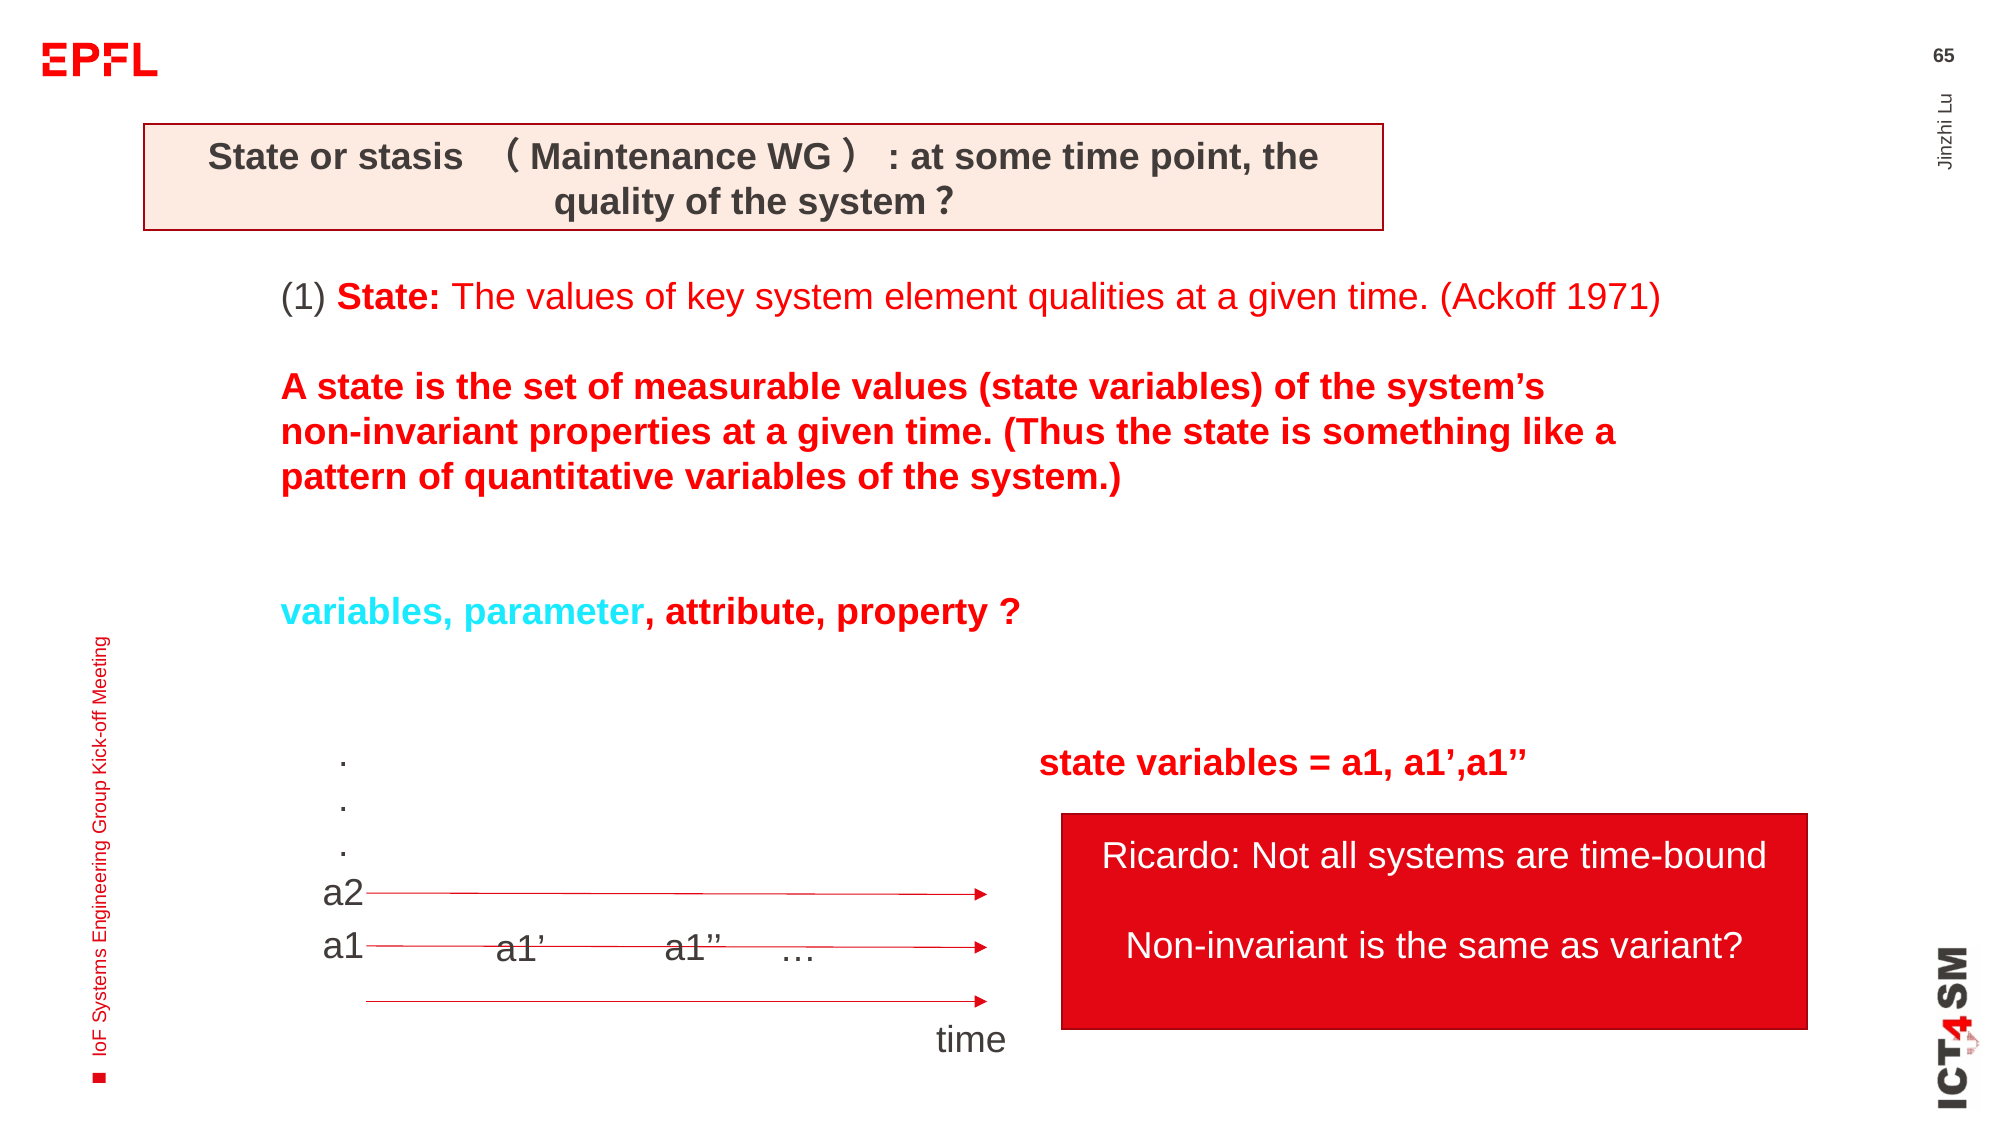

65
State or stasis （Maintenance WG）: at some time point, the quality of the system？
(1) State: The values of key system element qualities at a given time. (Ackoff 1971)

A state is the set of measurable values (state variables) of the system’s
non-invariant properties at a given time. (Thus the state is something like a pattern of quantitative variables of the system.)

variables, parameter, attribute, property ?

Jinzhi Lu
IoF Systems Engineering Group Kick-off Meeting
.
.
.
state variables = a1, a1’,a1’’
Ricardo: Not all systems are time-bound

Non-invariant is the same as variant?

a2
a1
a1’’
a1’
…
time